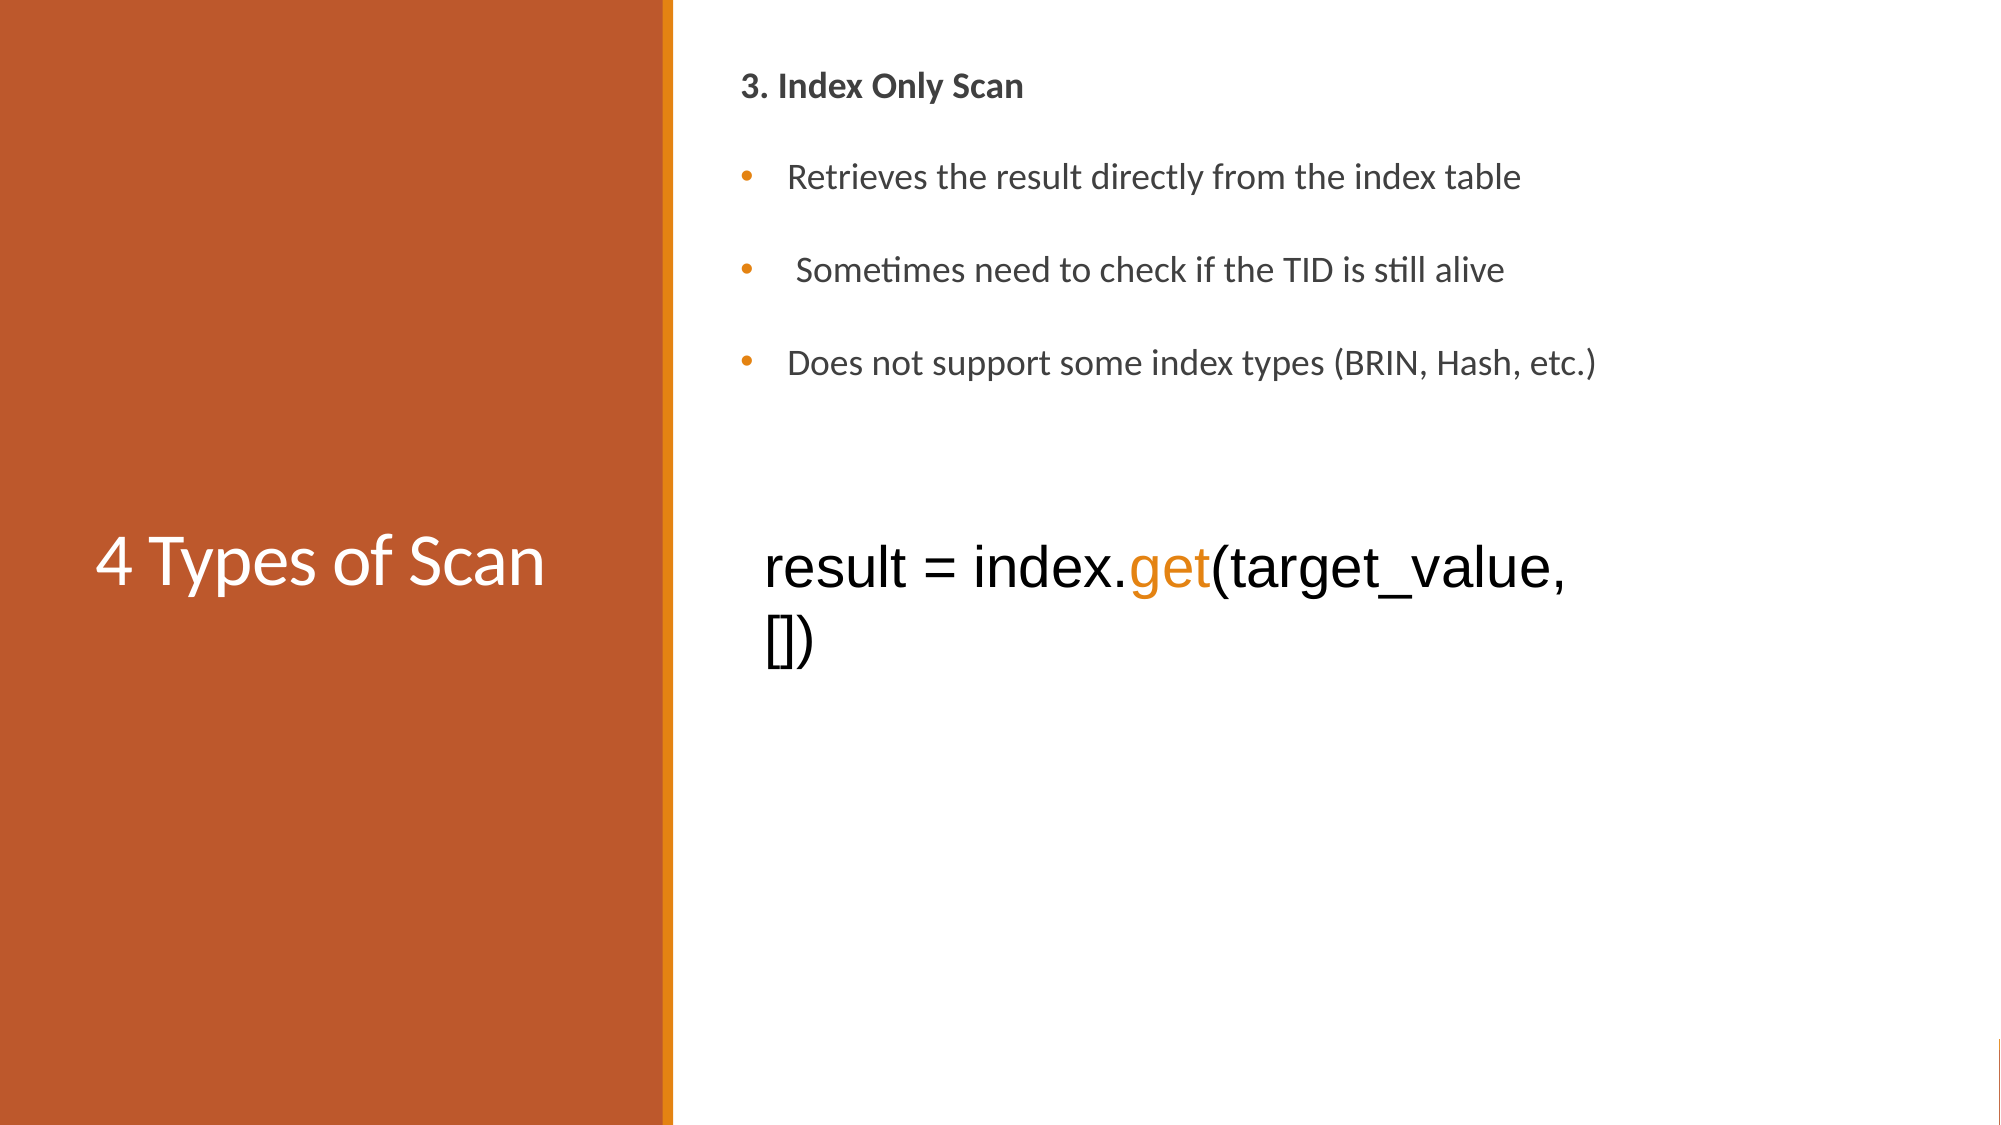

3. Index Only Scan
Retrieves the result directly from the index table
 Sometimes need to check if the TID is still alive
Does not support some index types (BRIN, Hash, etc.)
4 Types of Scan
result = index.get(target_value, [])